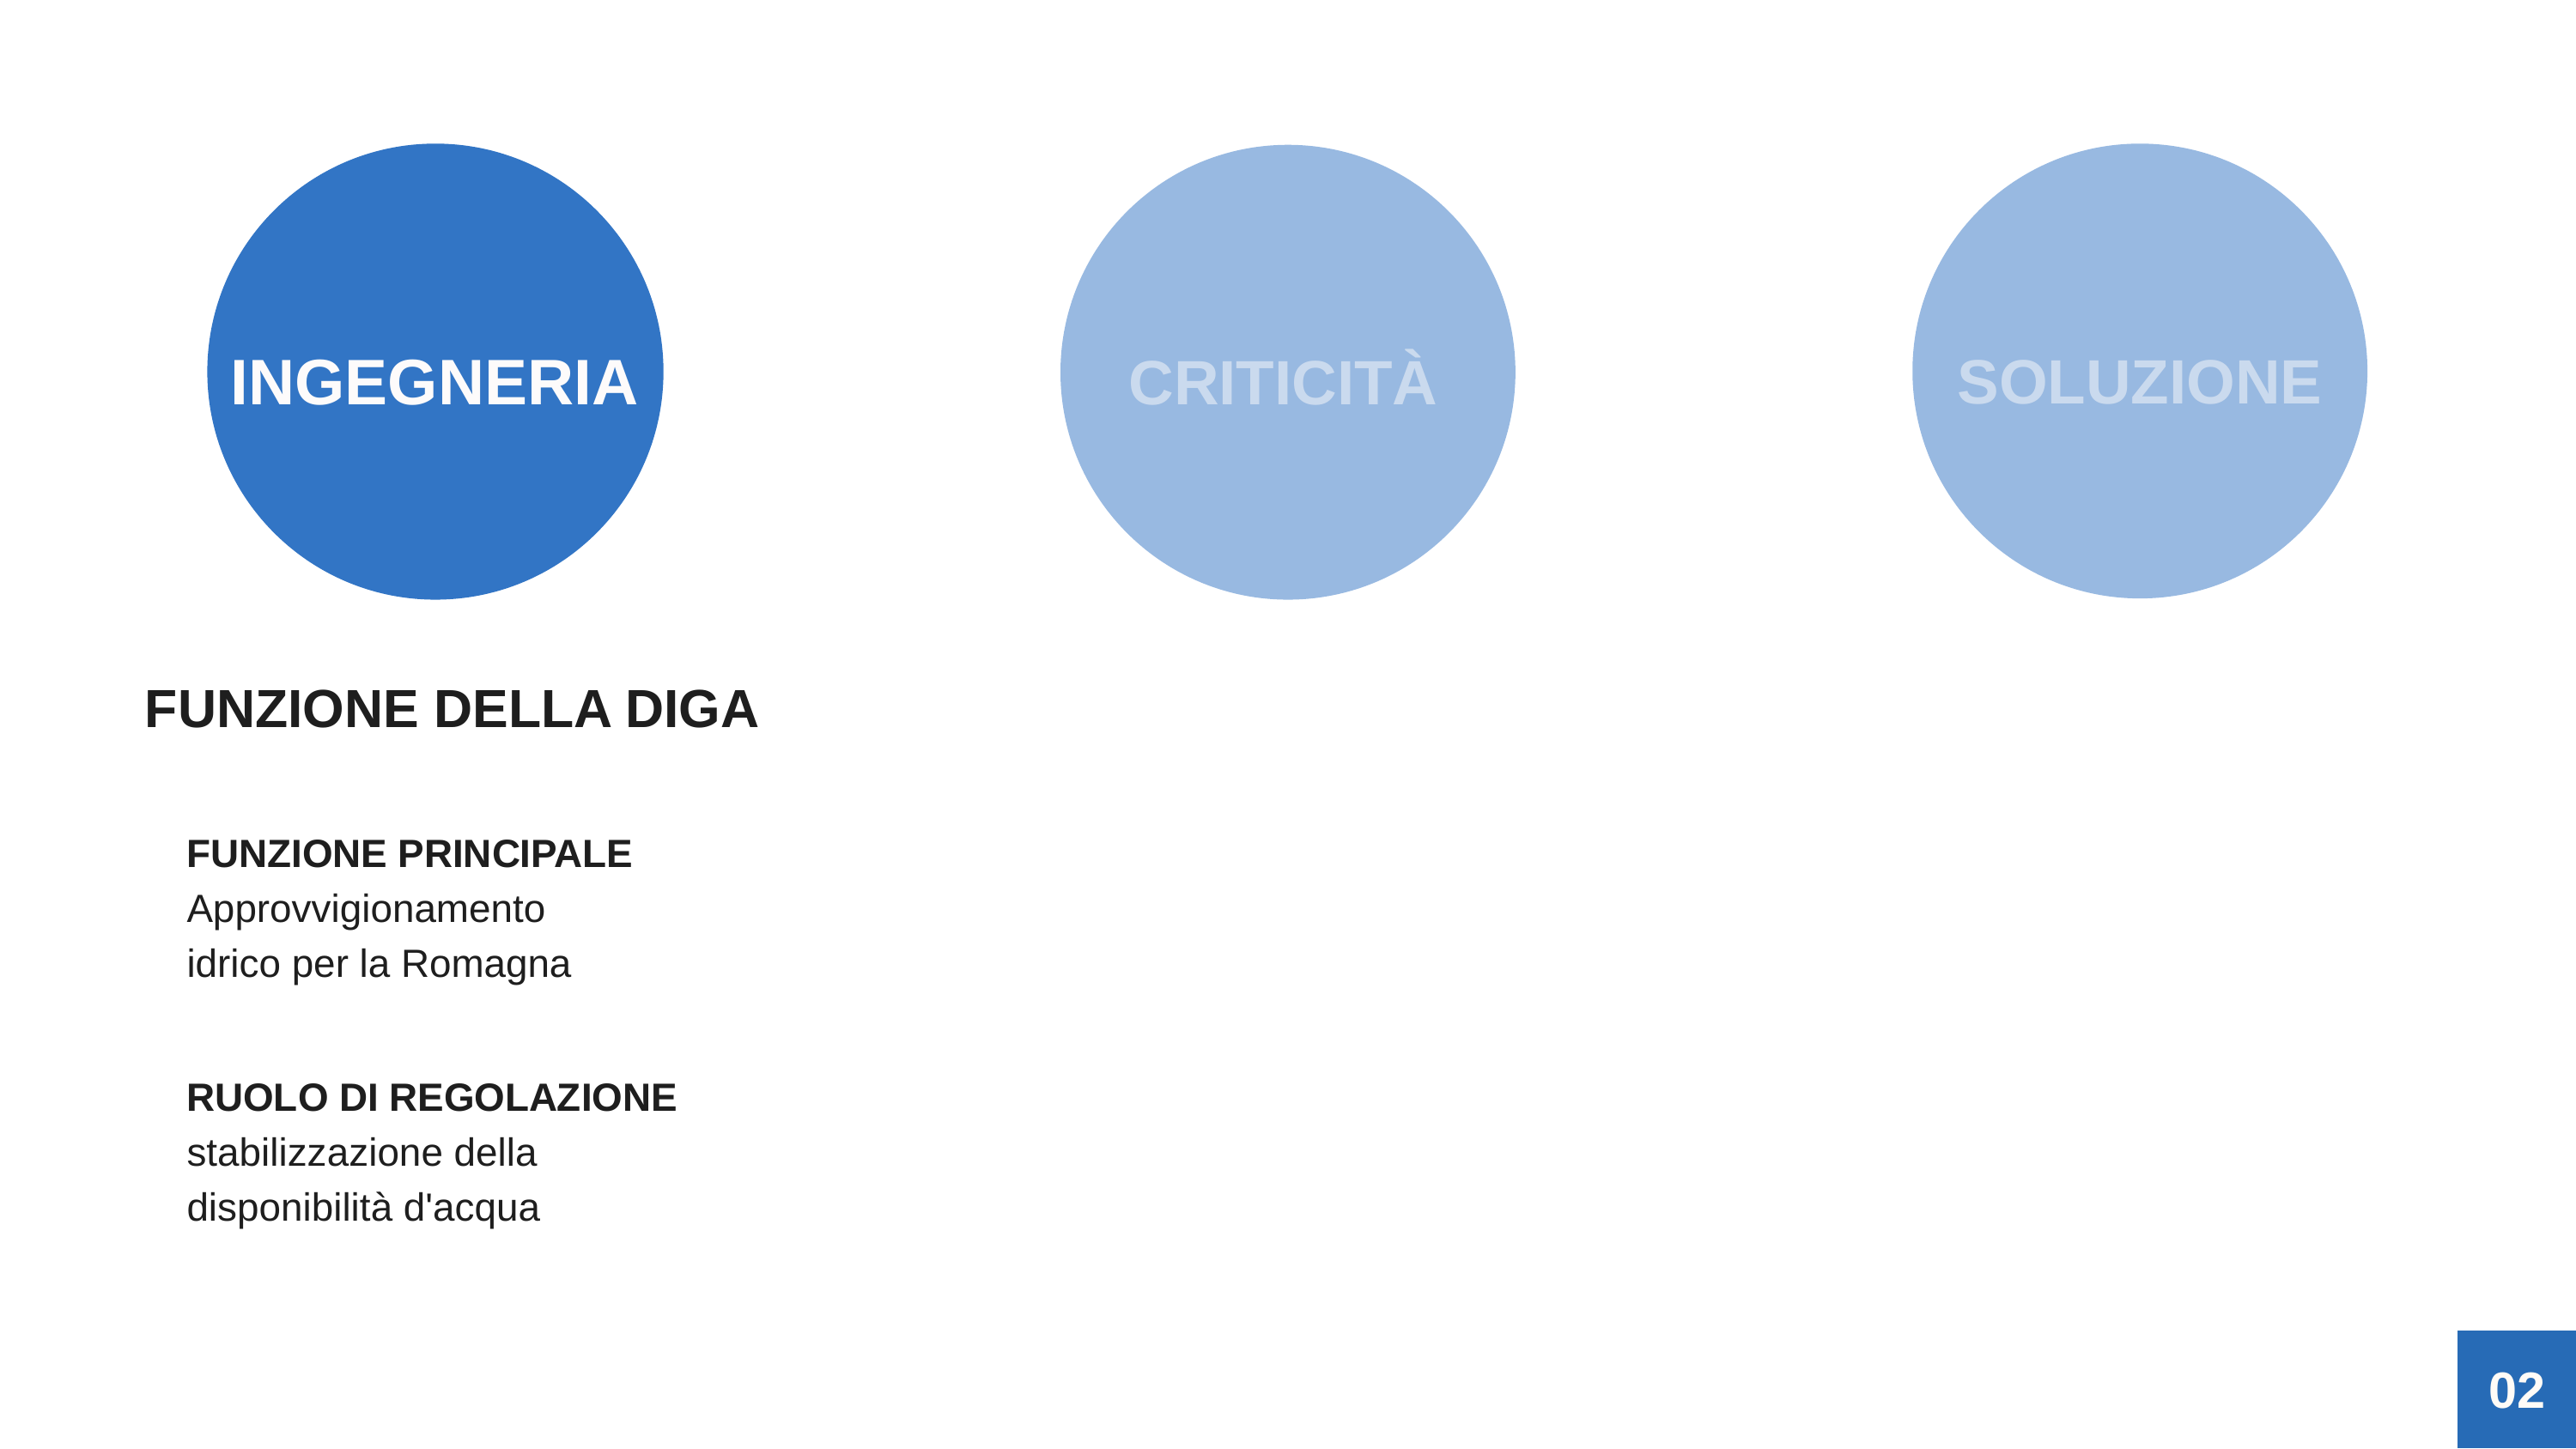

INGEGNERIA
SOLUZIONE
CRITICITÀ
FUNZIONE DELLA DIGA
FUNZIONE PRINCIPALE
Approvvigionamento
idrico per la Romagna

RUOLO DI REGOLAZIONE
stabilizzazione della disponibilità d'acqua

02